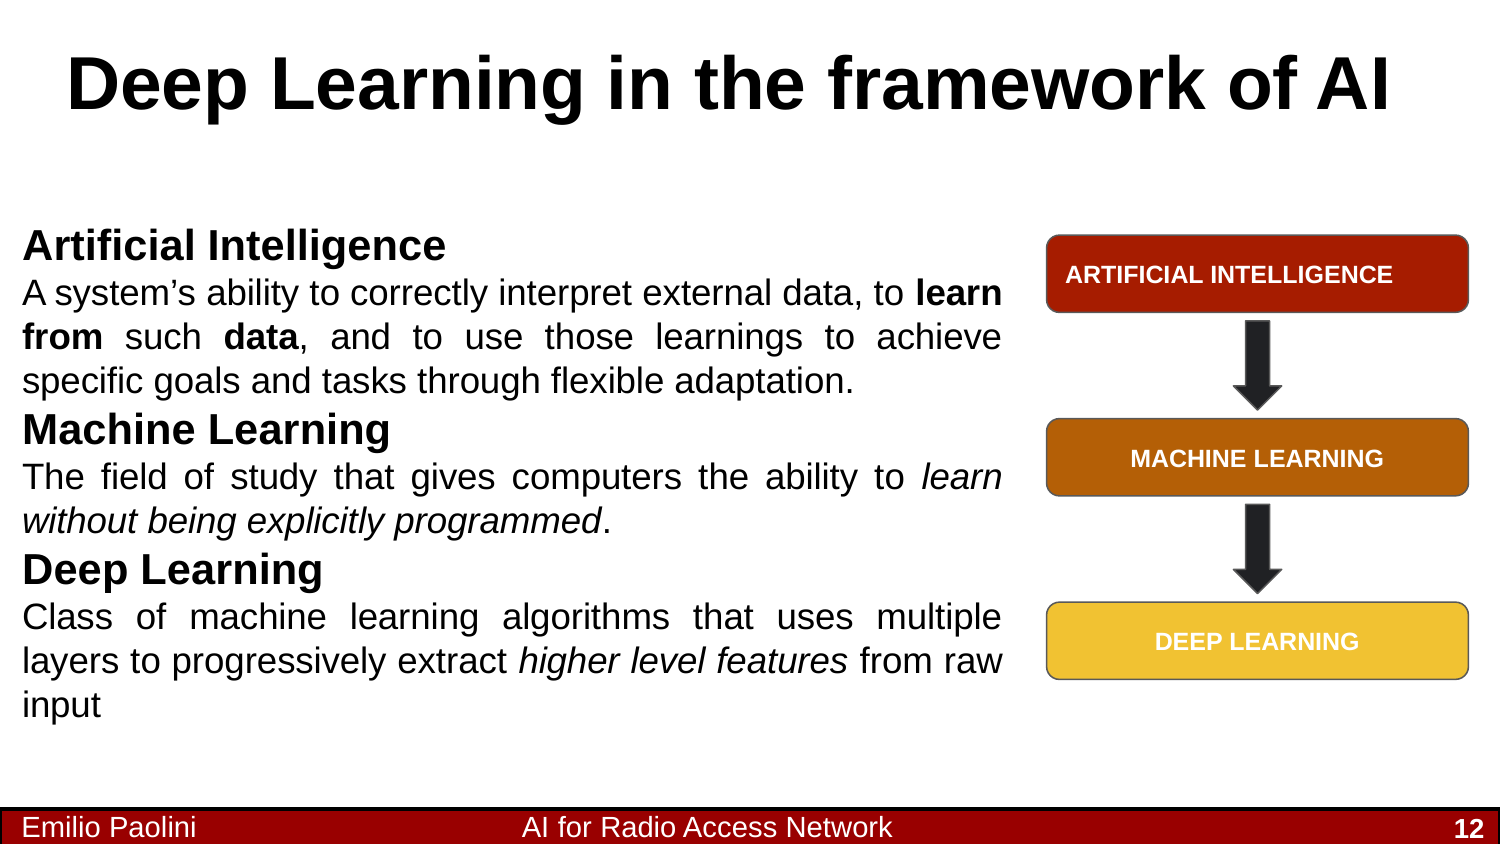

# Deep Learning in the framework of AI
Artificial Intelligence
A system’s ability to correctly interpret external data, to learn from such data, and to use those learnings to achieve specific goals and tasks through flexible adaptation.
Machine Learning
The field of study that gives computers the ability to learn without being explicitly programmed.
Deep Learning
Class of machine learning algorithms that uses multiple layers to progressively extract higher level features from raw input
ARTIFICIAL INTELLIGENCE

MACHINE LEARNING

DEEP LEARNING
12